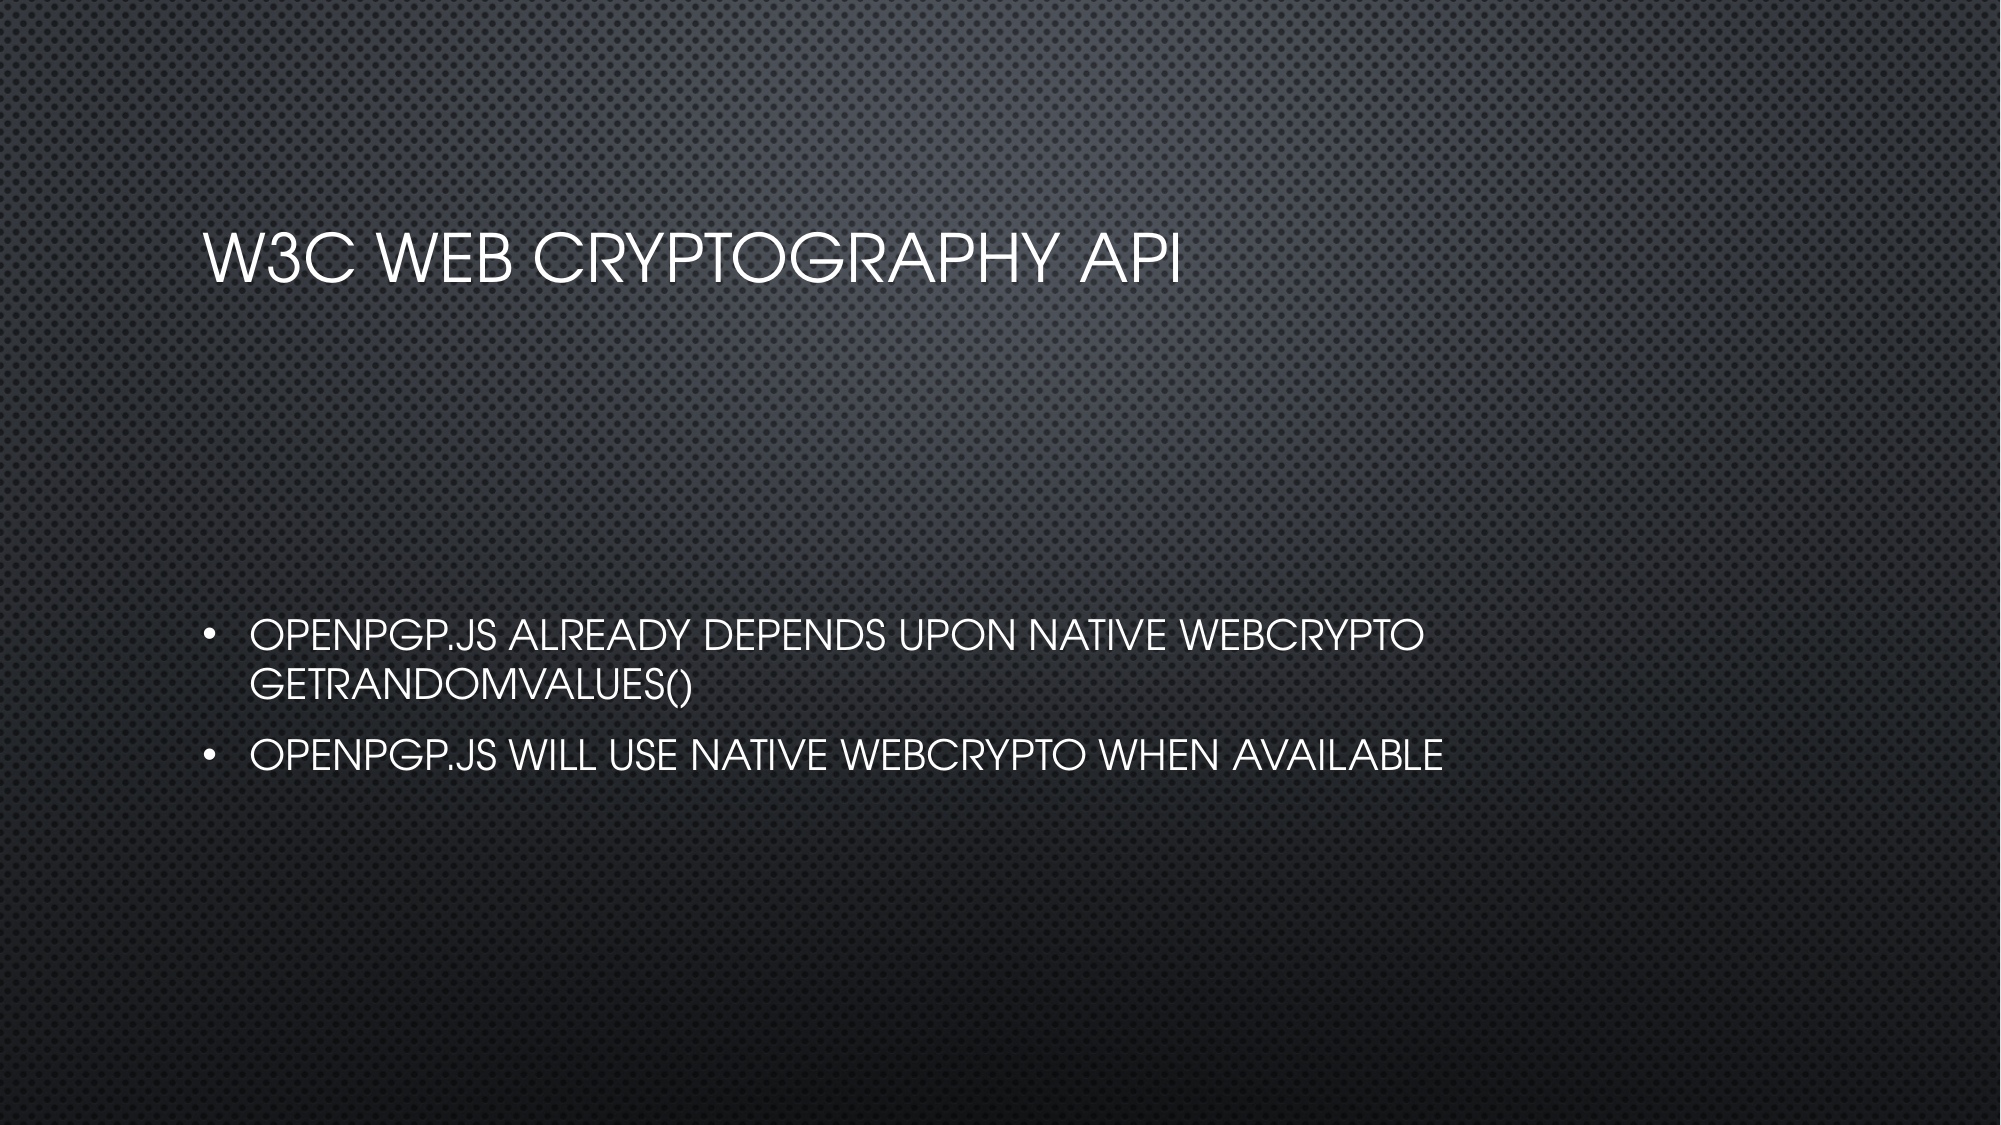

# W3c Web Cryptography API
OpenPGP.JS already depends upon native WebCrypto getRandomValues()
OpenPGP.JS will use native WebCrypto when available